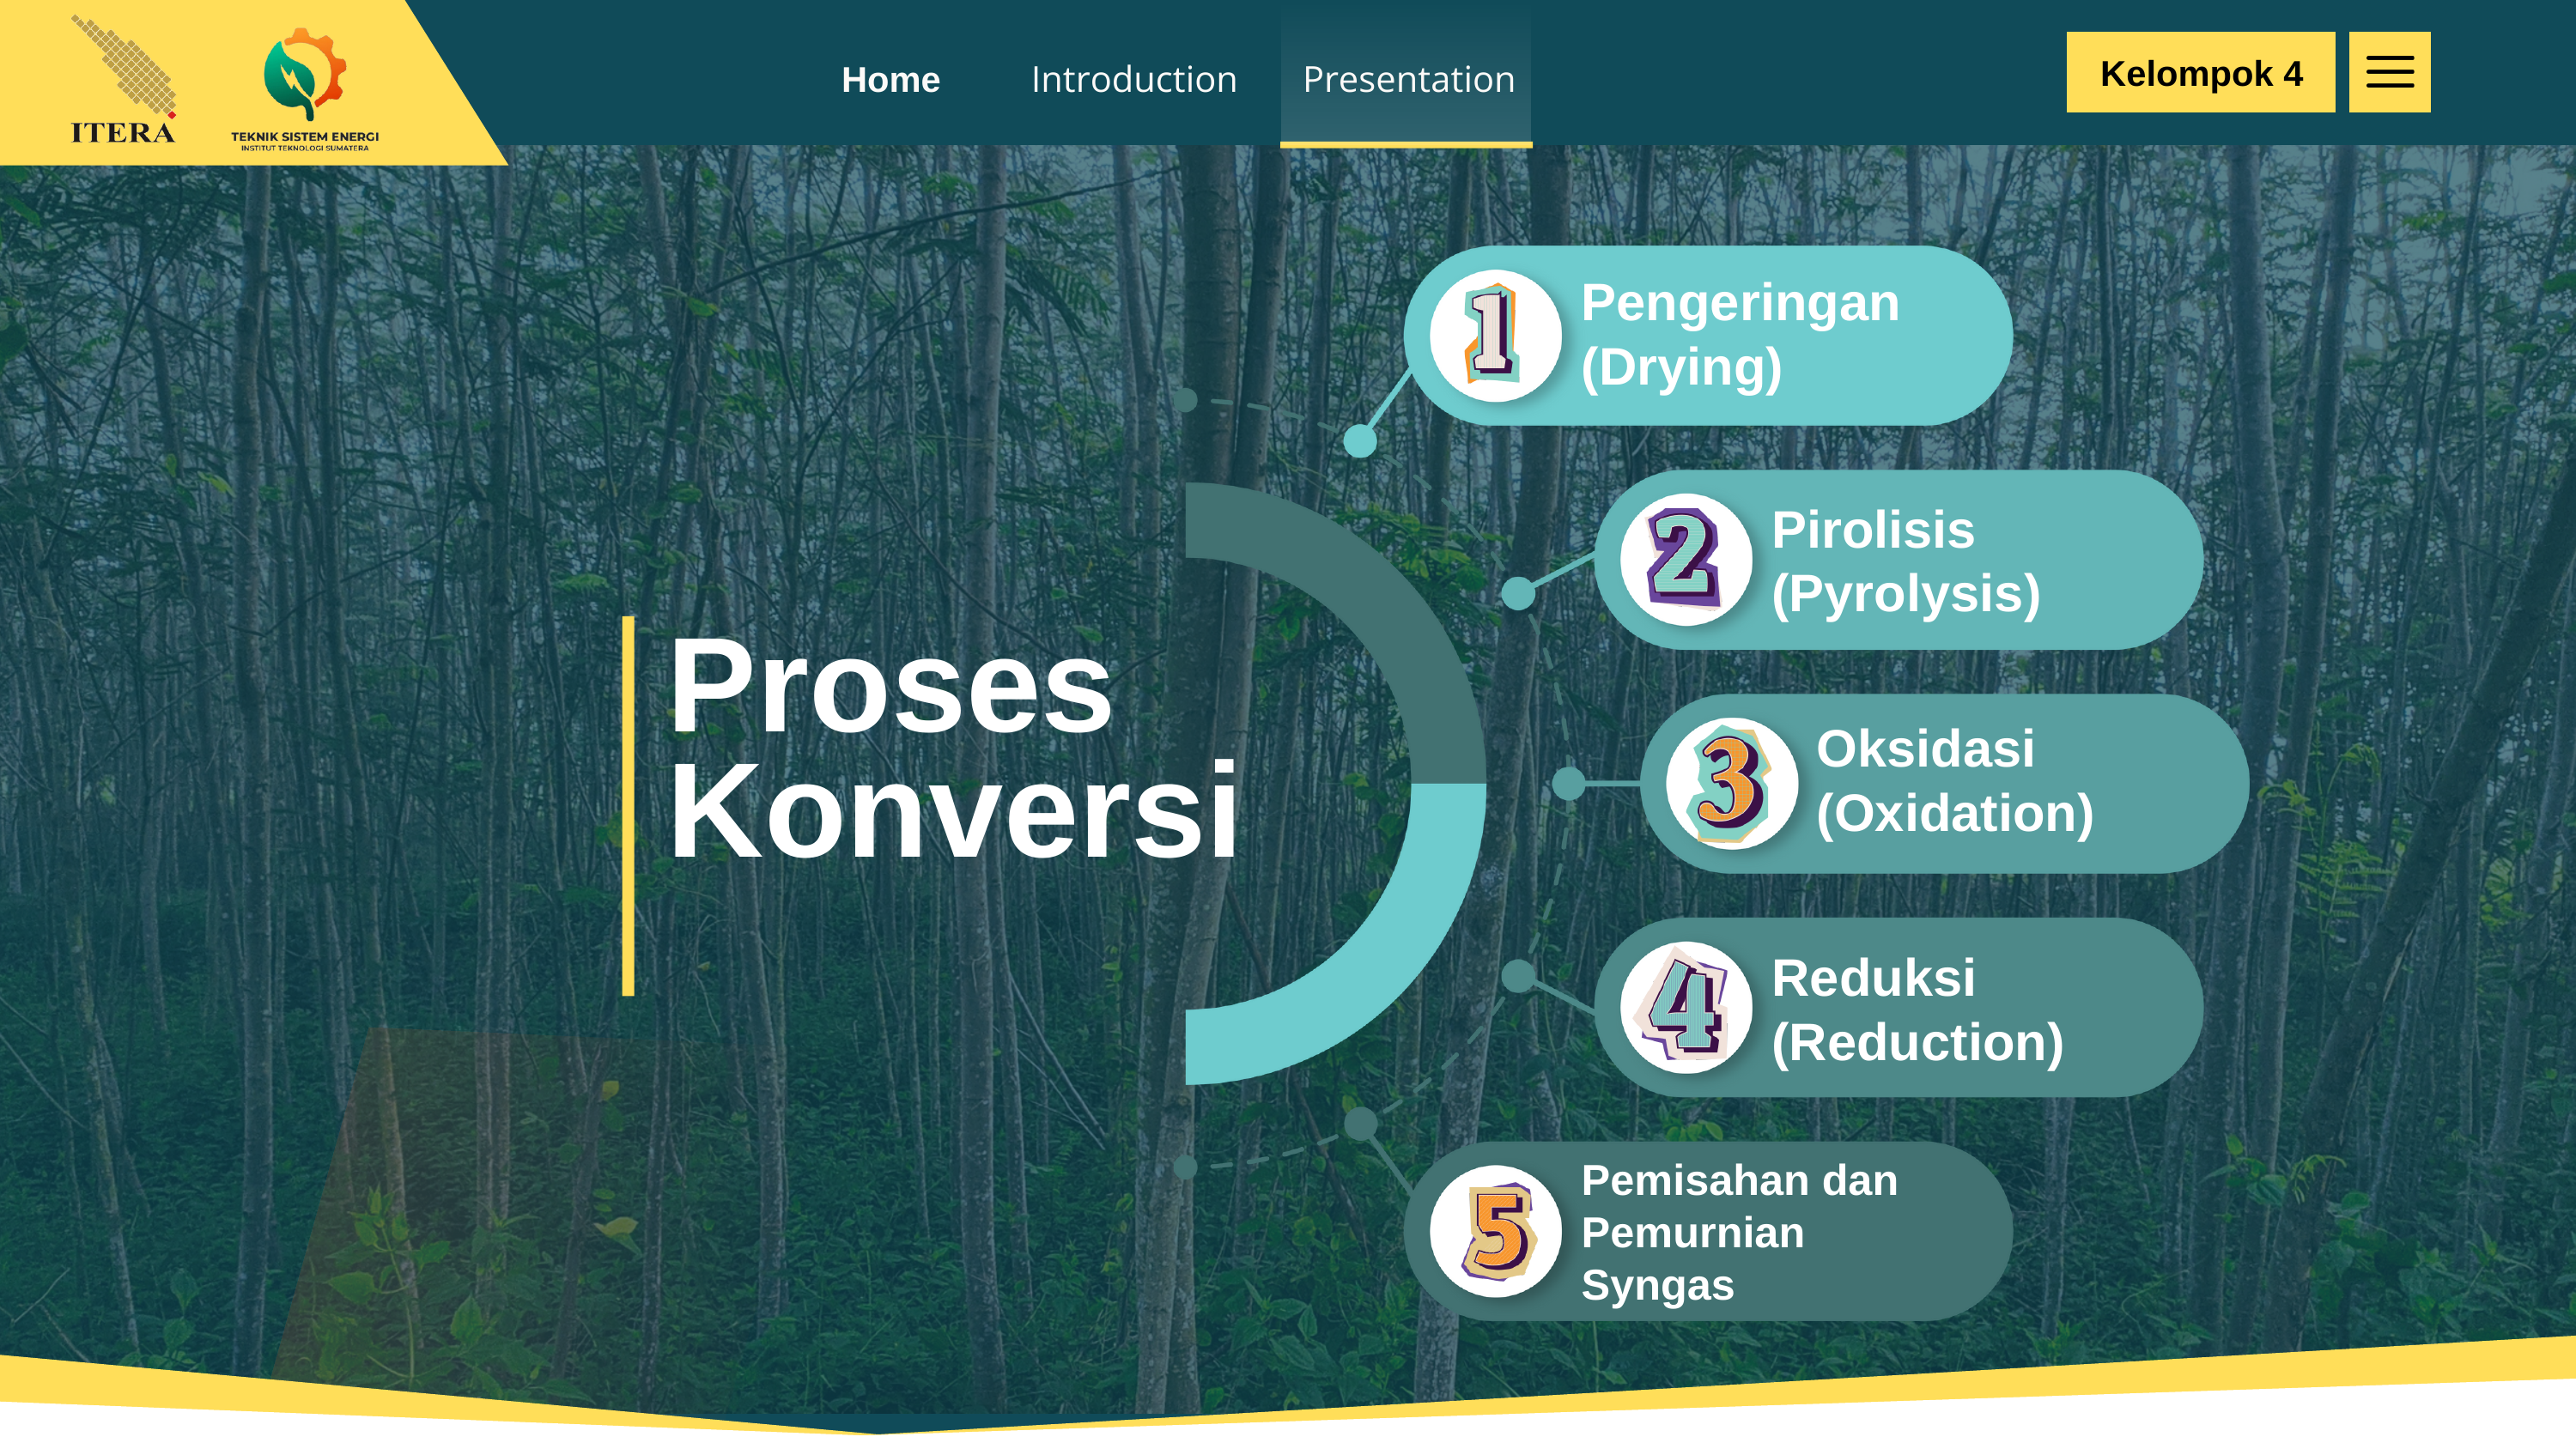

Kelompok 4

Home
Introduction
Presentation

Pengeringan (Drying)

Pirolisis (Pyrolysis)

Proses Konversi
Oksidasi (Oxidation)

Reduksi (Reduction)

Pemisahan dan Pemurnian Syngas